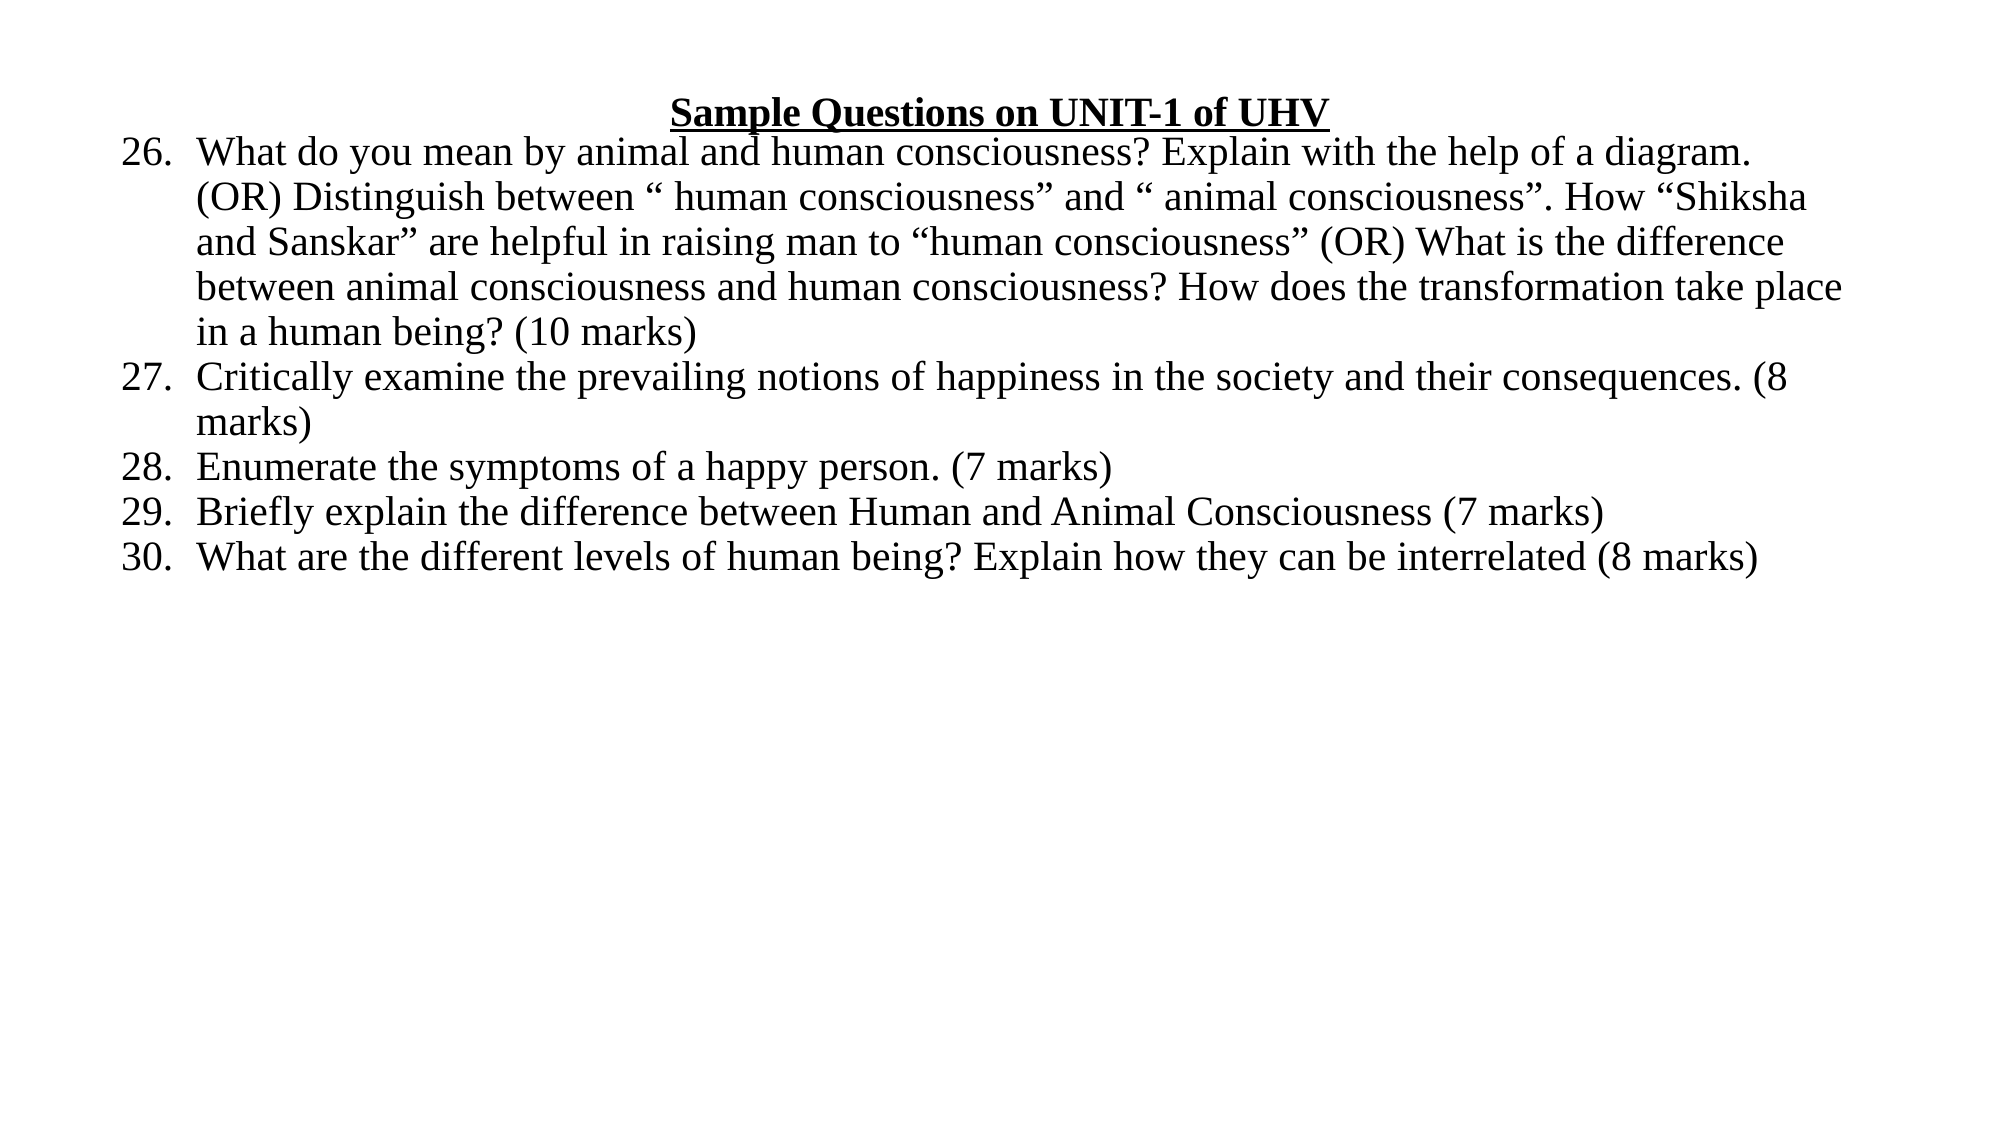

Sample Questions on UNIT-1 of UHV
What do you mean by animal and human consciousness? Explain with the help of a diagram. (OR) Distinguish between “ human consciousness” and “ animal consciousness”. How “Shiksha and Sanskar” are helpful in raising man to “human consciousness” (OR) What is the difference between animal consciousness and human consciousness? How does the transformation take place in a human being? (10 marks)
Critically examine the prevailing notions of happiness in the society and their consequences. (8 marks)
Enumerate the symptoms of a happy person. (7 marks)
Briefly explain the difference between Human and Animal Consciousness (7 marks)
What are the different levels of human being? Explain how they can be interrelated (8 marks)